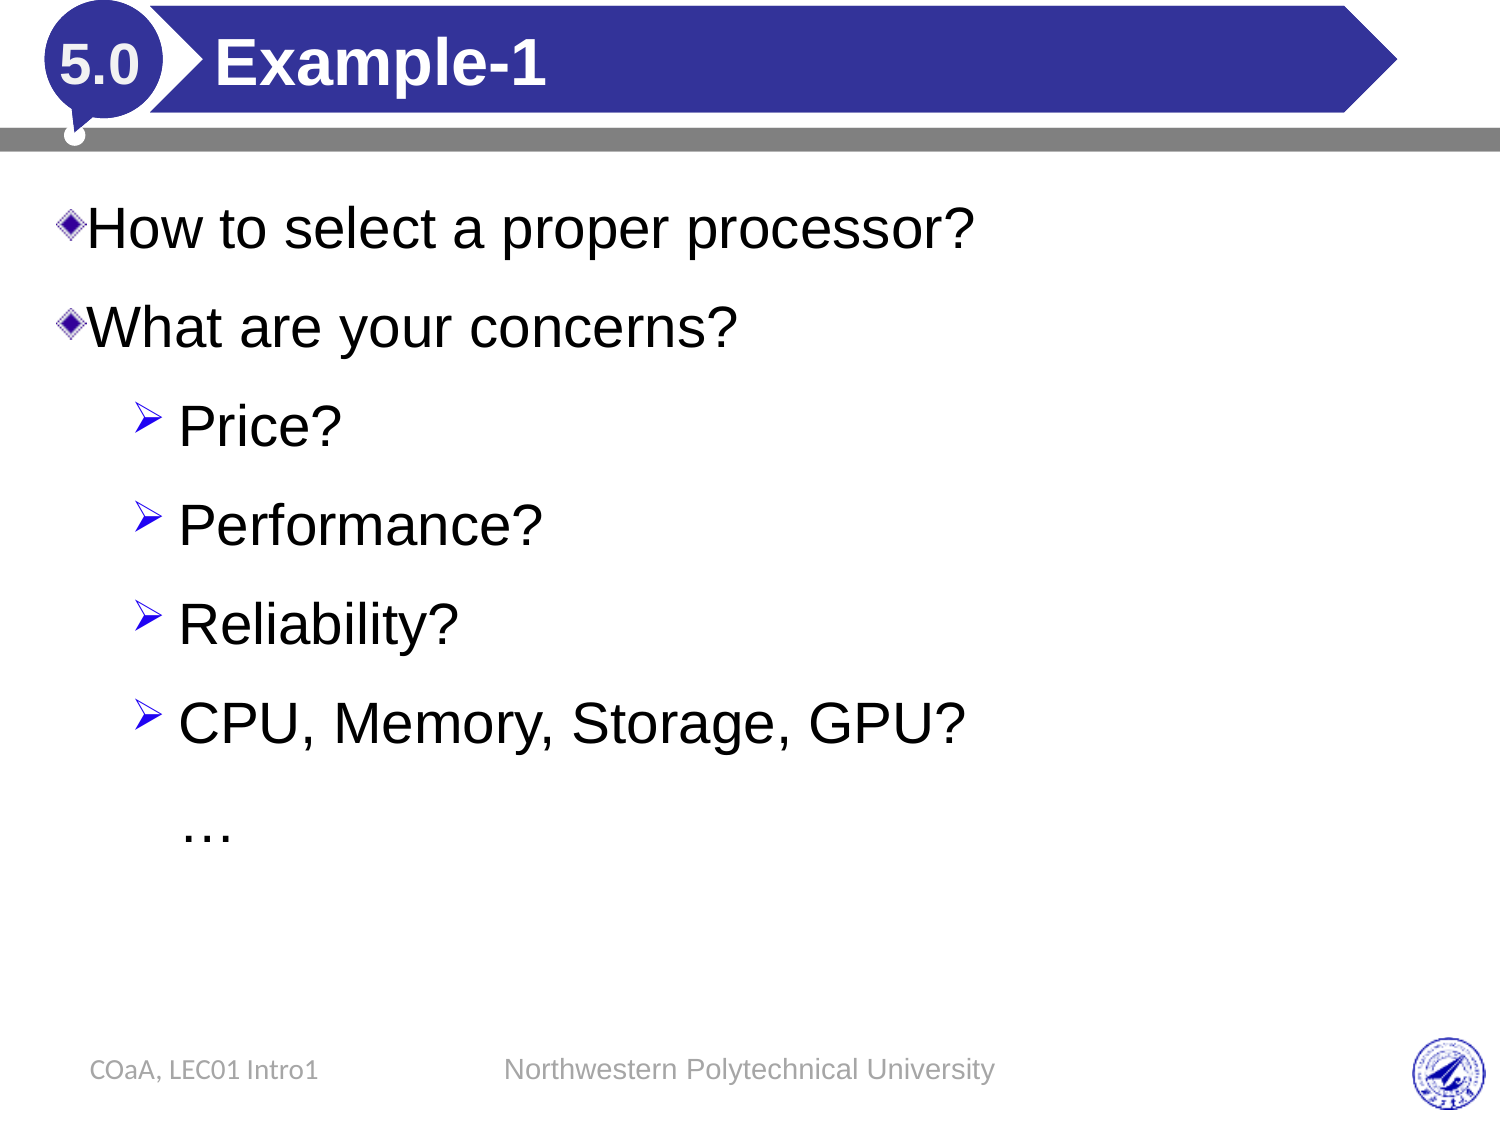

# Example-1
5.0
How to select a proper processor?
What are your concerns?
Price?
Performance?
Reliability?
CPU, Memory, Storage, GPU?
…

COaA, LEC01 Intro1
Northwestern Polytechnical University
46